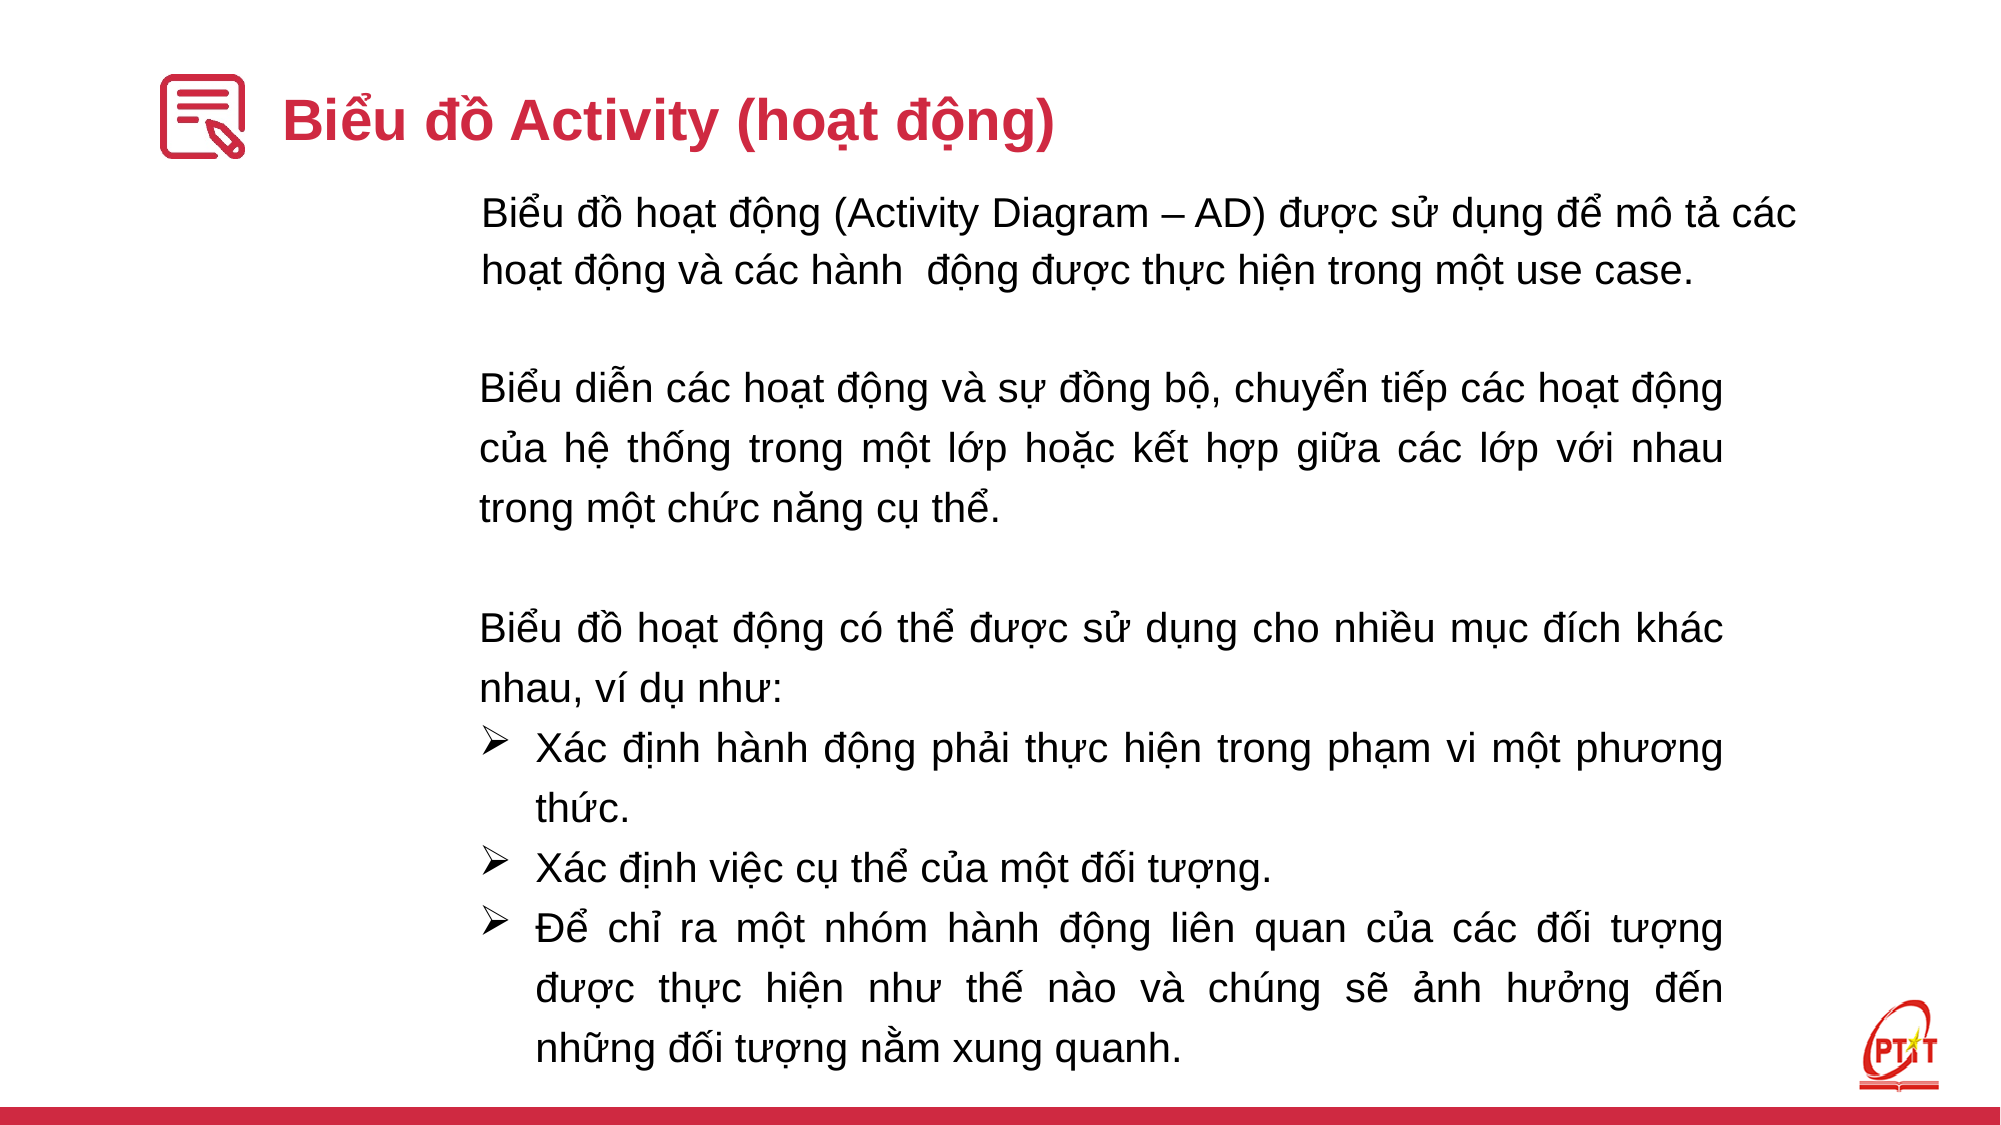

# Biểu đồ Activity (hoạt động)
Biểu đồ hoạt động (Activity Diagram – AD) được sử dụng để mô tả các hoạt động và các hành  động được thực hiện trong một use case.

Biểu diễn các hoạt động và sự đồng bộ, chuyển tiếp các hoạt động của hệ thống trong một lớp hoặc kết hợp giữa các lớp với nhau trong một chức năng cụ thể.

Biểu đồ hoạt động có thể được sử dụng cho nhiều mục đích khác nhau, ví dụ như:
Xác định hành động phải thực hiện trong phạm vi một phương thức.
Xác định việc cụ thể của một đối tượng.
Để chỉ ra một nhóm hành động liên quan của các đối tượng được thực hiện như thế nào và chúng sẽ ảnh hưởng đến những đối tượng nằm xung quanh.